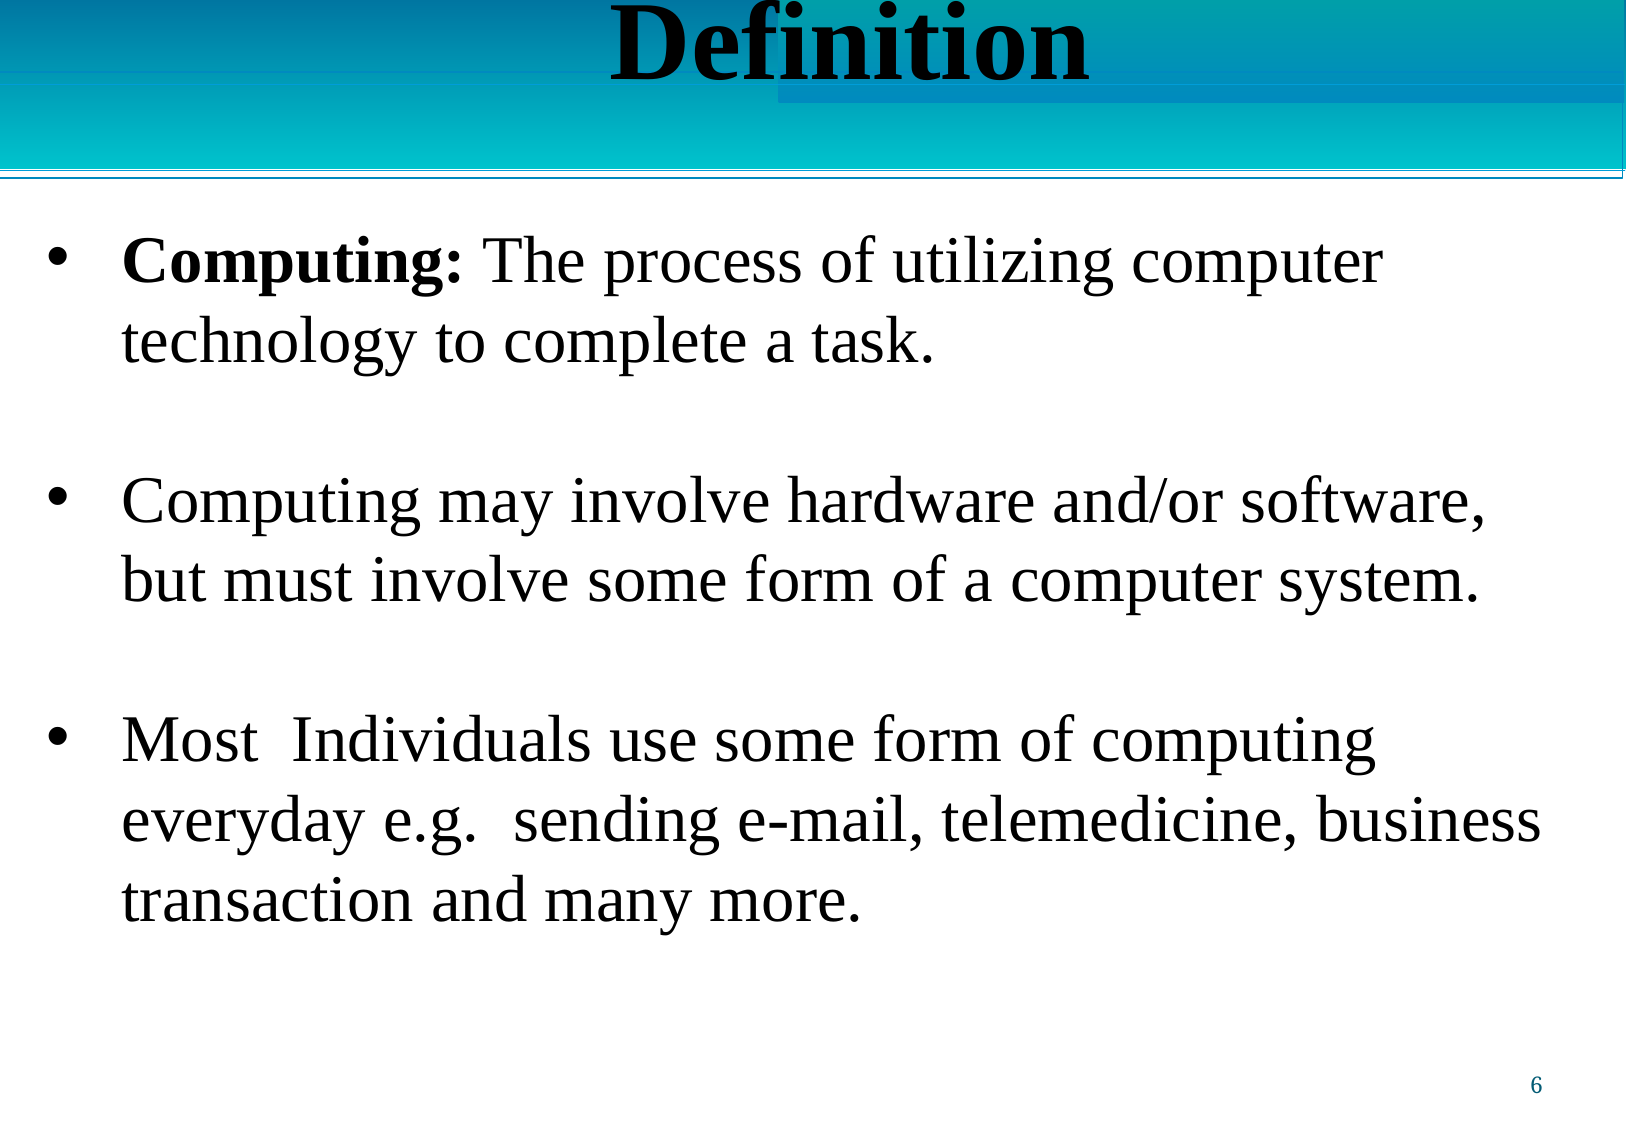

Definition

Computing: The process of utilizing computer technology to complete a task.

Computing may involve hardware and/or software, but must involve some form of a computer system.

Most  Individuals use some form of computing everyday e.g.  sending e-mail, telemedicine, business transaction and many more.

6